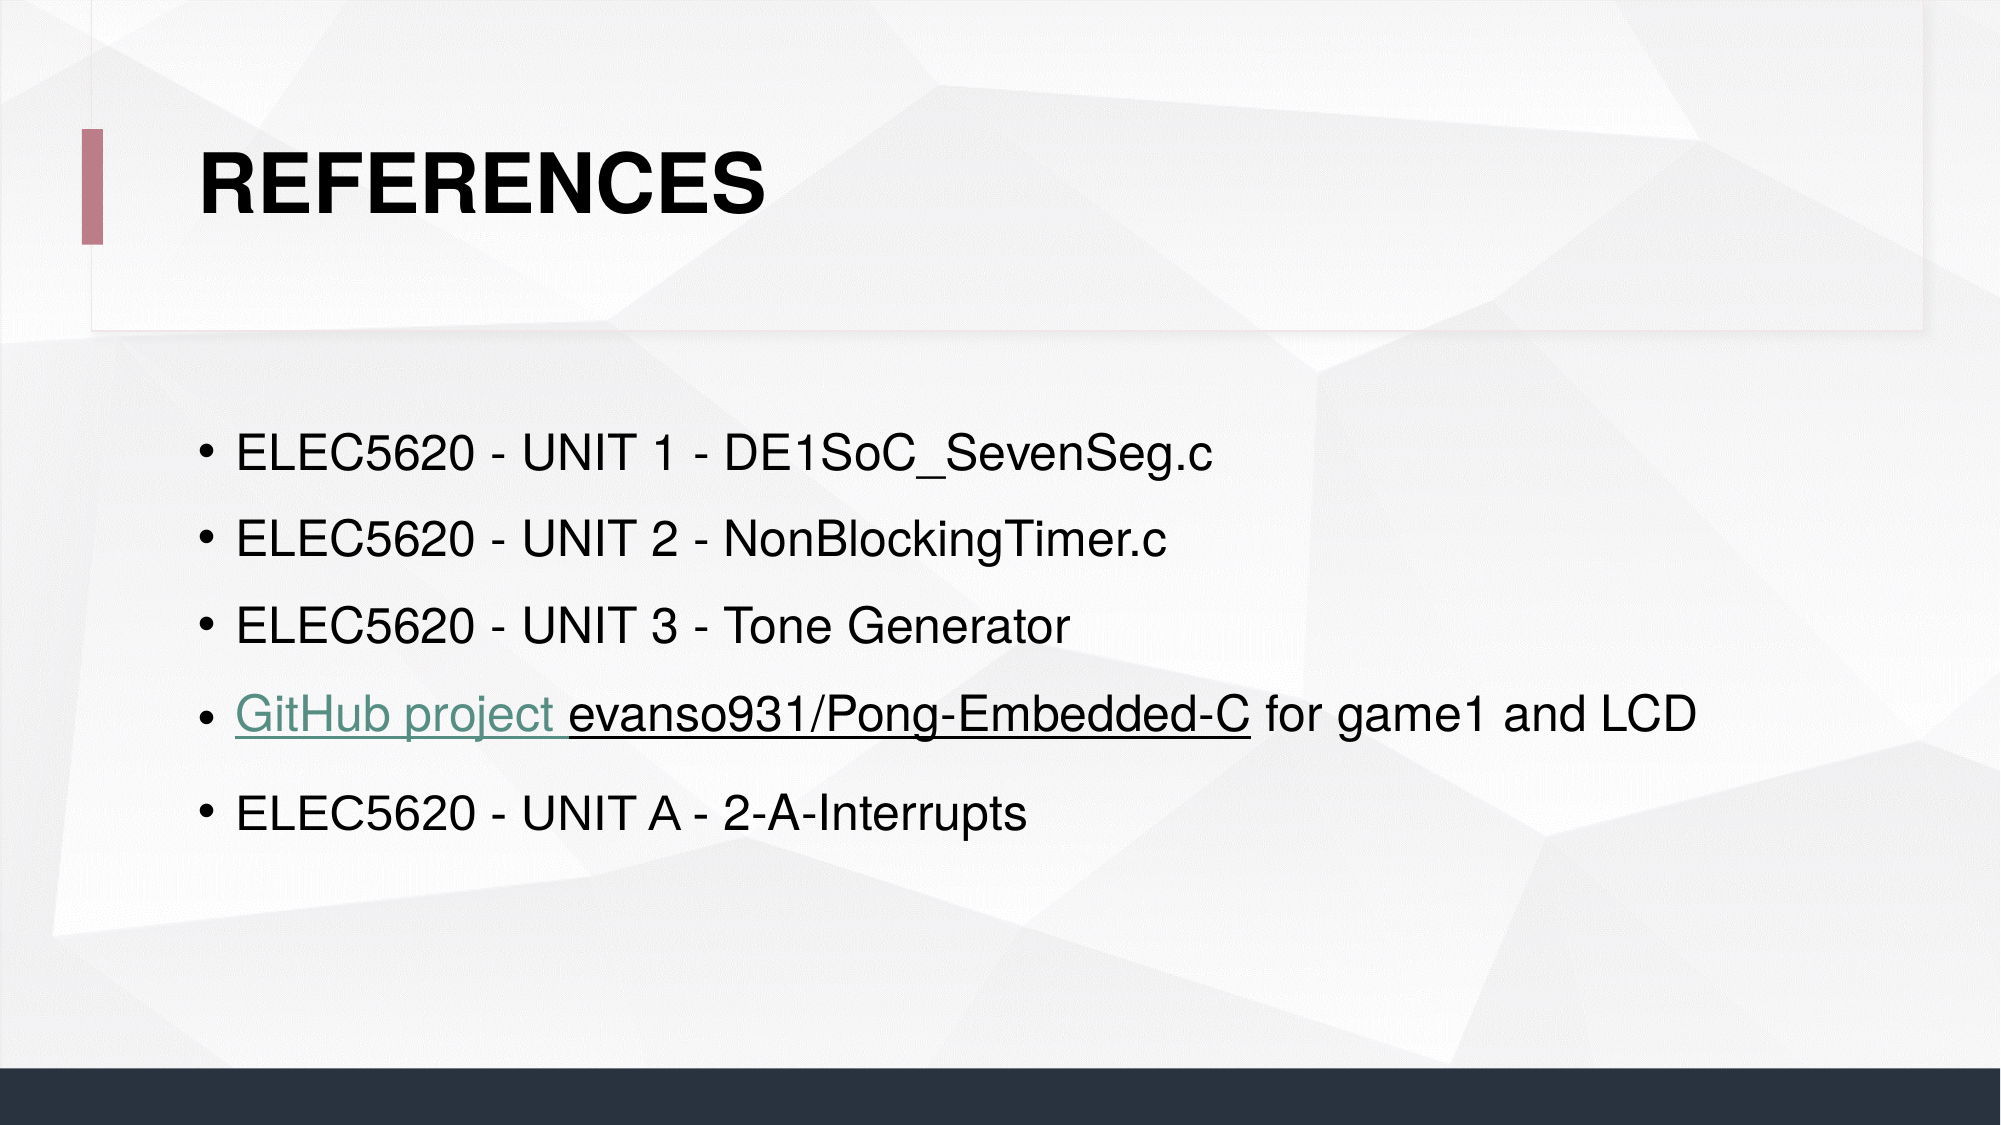

# REFERENCES
ELEC5620 - UNIT 1 - DE1SoC_SevenSeg.c
ELEC5620 - UNIT 2 - NonBlockingTimer.c
ELEC5620 - UNIT 3 - Tone Generator
GitHub project evanso931/Pong-Embedded-C for game1 and LCD
ELEC5620 - UNIT A - 2-A-Interrupts